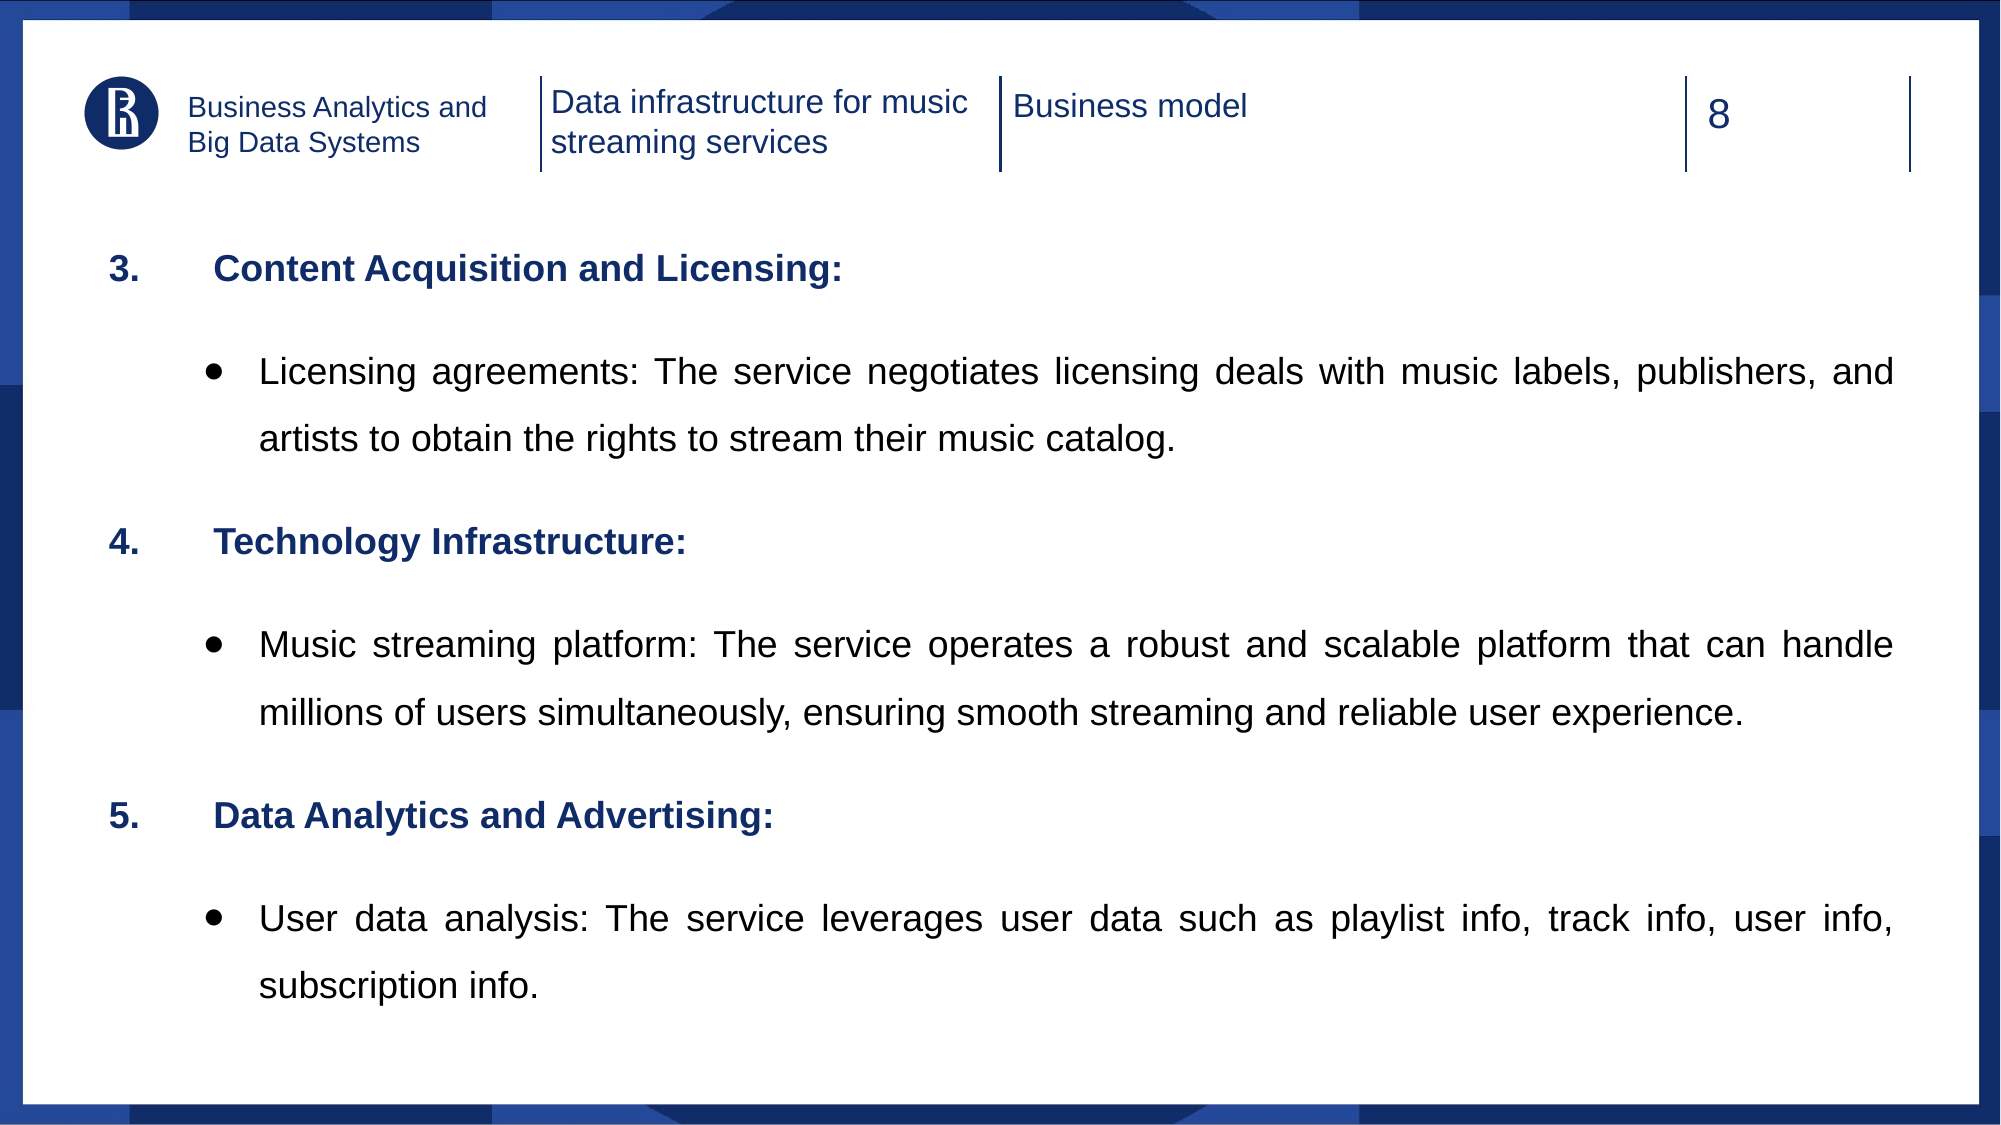

Data infrastructure for music streaming services
Business model
Business Analytics and Big Data Systems
3.       Content Acquisition and Licensing:
Licensing agreements: The service negotiates licensing deals with music labels, publishers, and artists to obtain the rights to stream their music catalog.
4.       Technology Infrastructure:
Music streaming platform: The service operates a robust and scalable platform that can handle millions of users simultaneously, ensuring smooth streaming and reliable user experience.
5.       Data Analytics and Advertising:
User data analysis: The service leverages user data such as playlist info, track info, user info, subscription info.